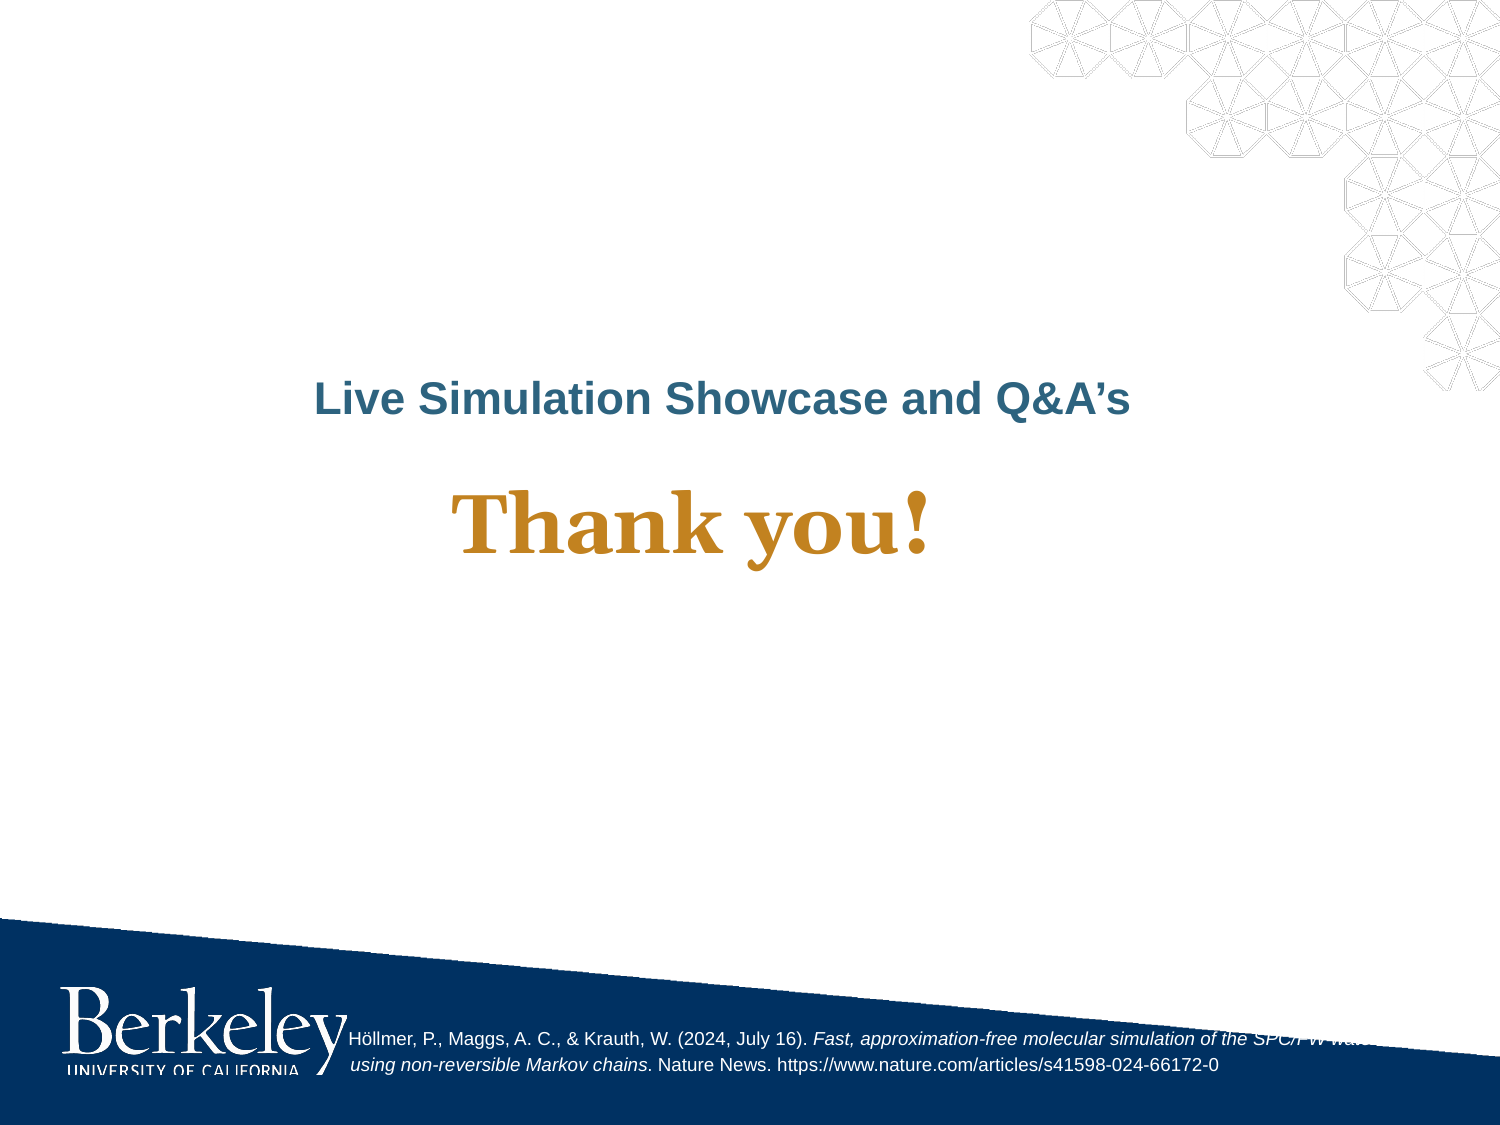

# Thank you!
Live Simulation Showcase and Q&A’s
Höllmer, P., Maggs, A. C., & Krauth, W. (2024, July 16). Fast, approximation-free molecular simulation of the SPC/FW water model using non-reversible Markov chains. Nature News. https://www.nature.com/articles/s41598-024-66172-0